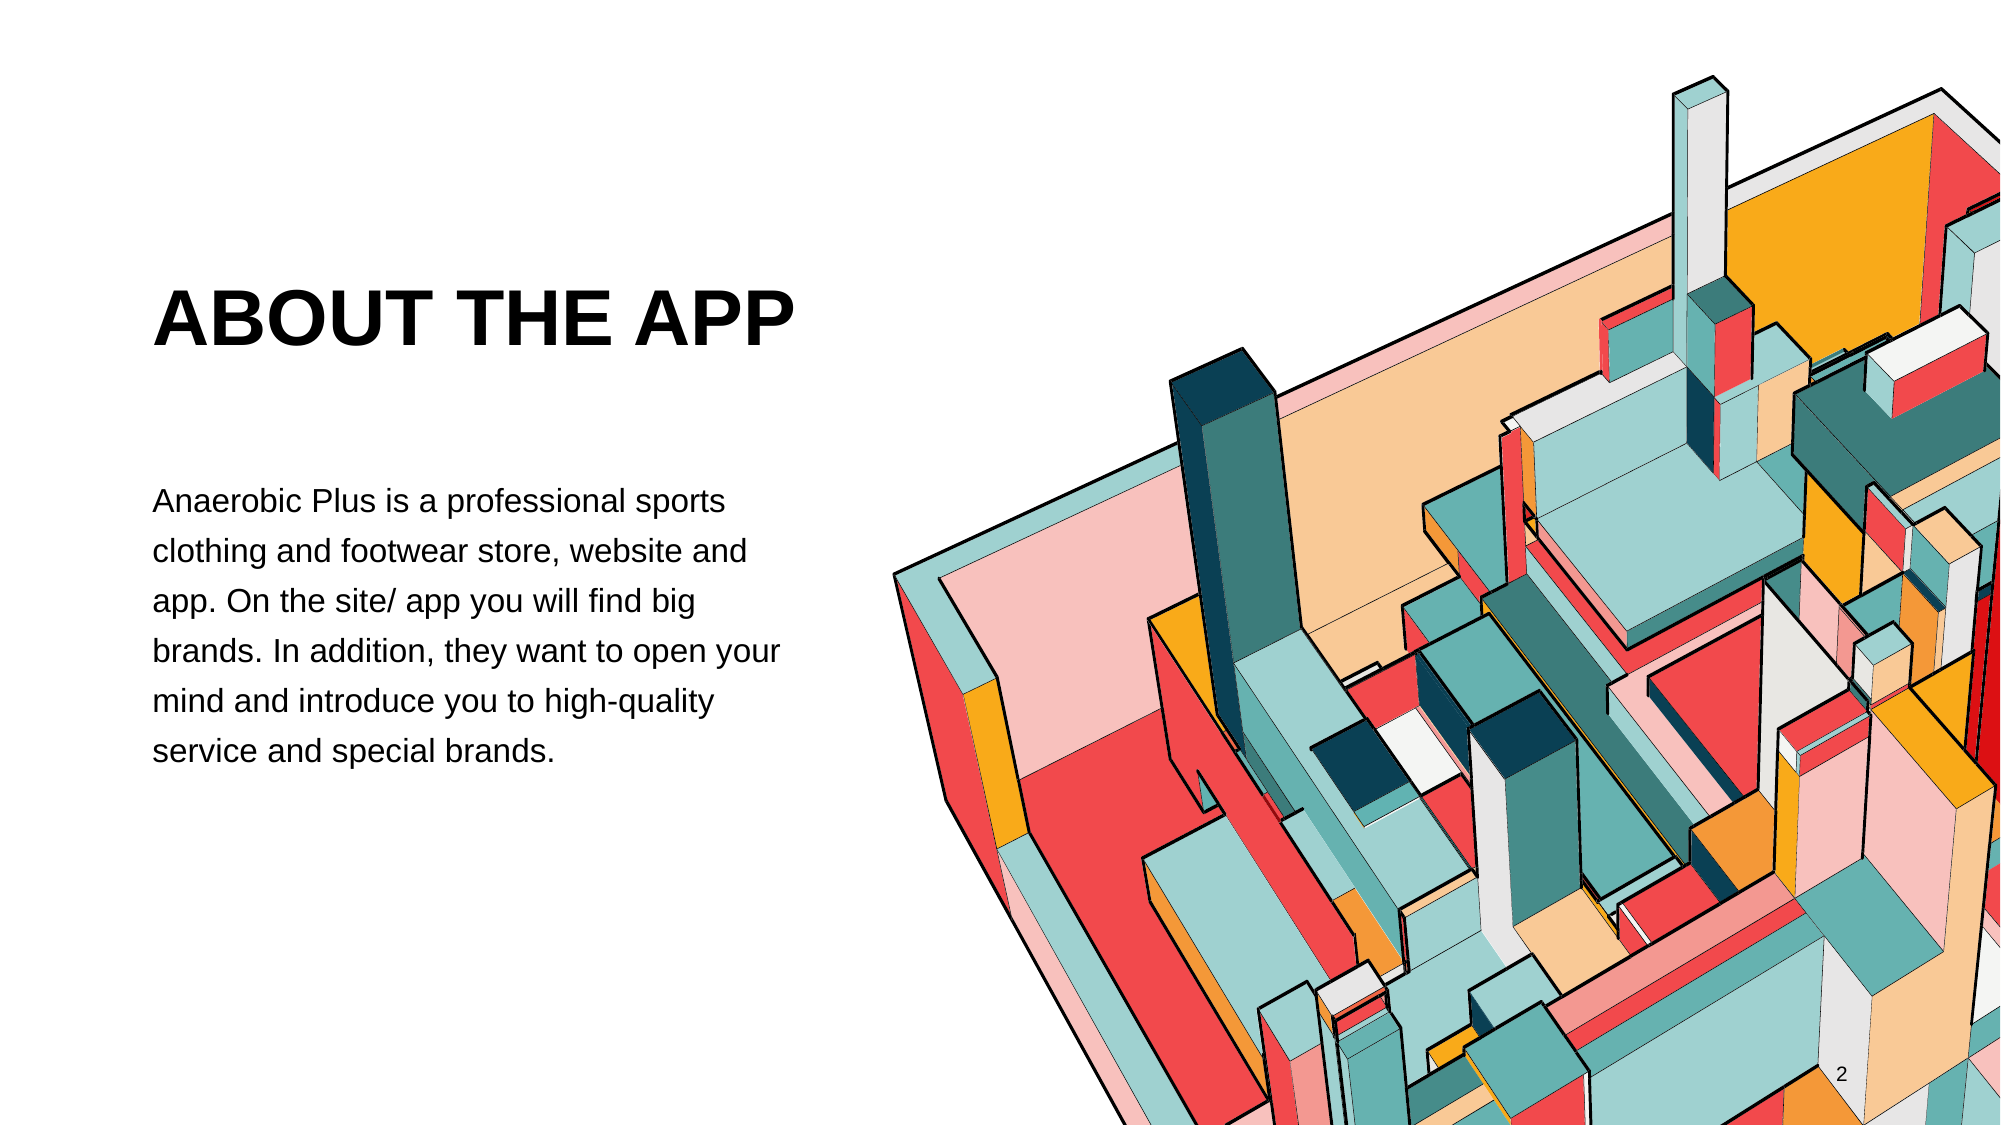

# ABOUT the app
Anaerobic Plus is a professional sports clothing and footwear store, website and app. On the site/ app you will find big brands. In addition, they want to open your mind and introduce you to high-quality service and special brands.
2